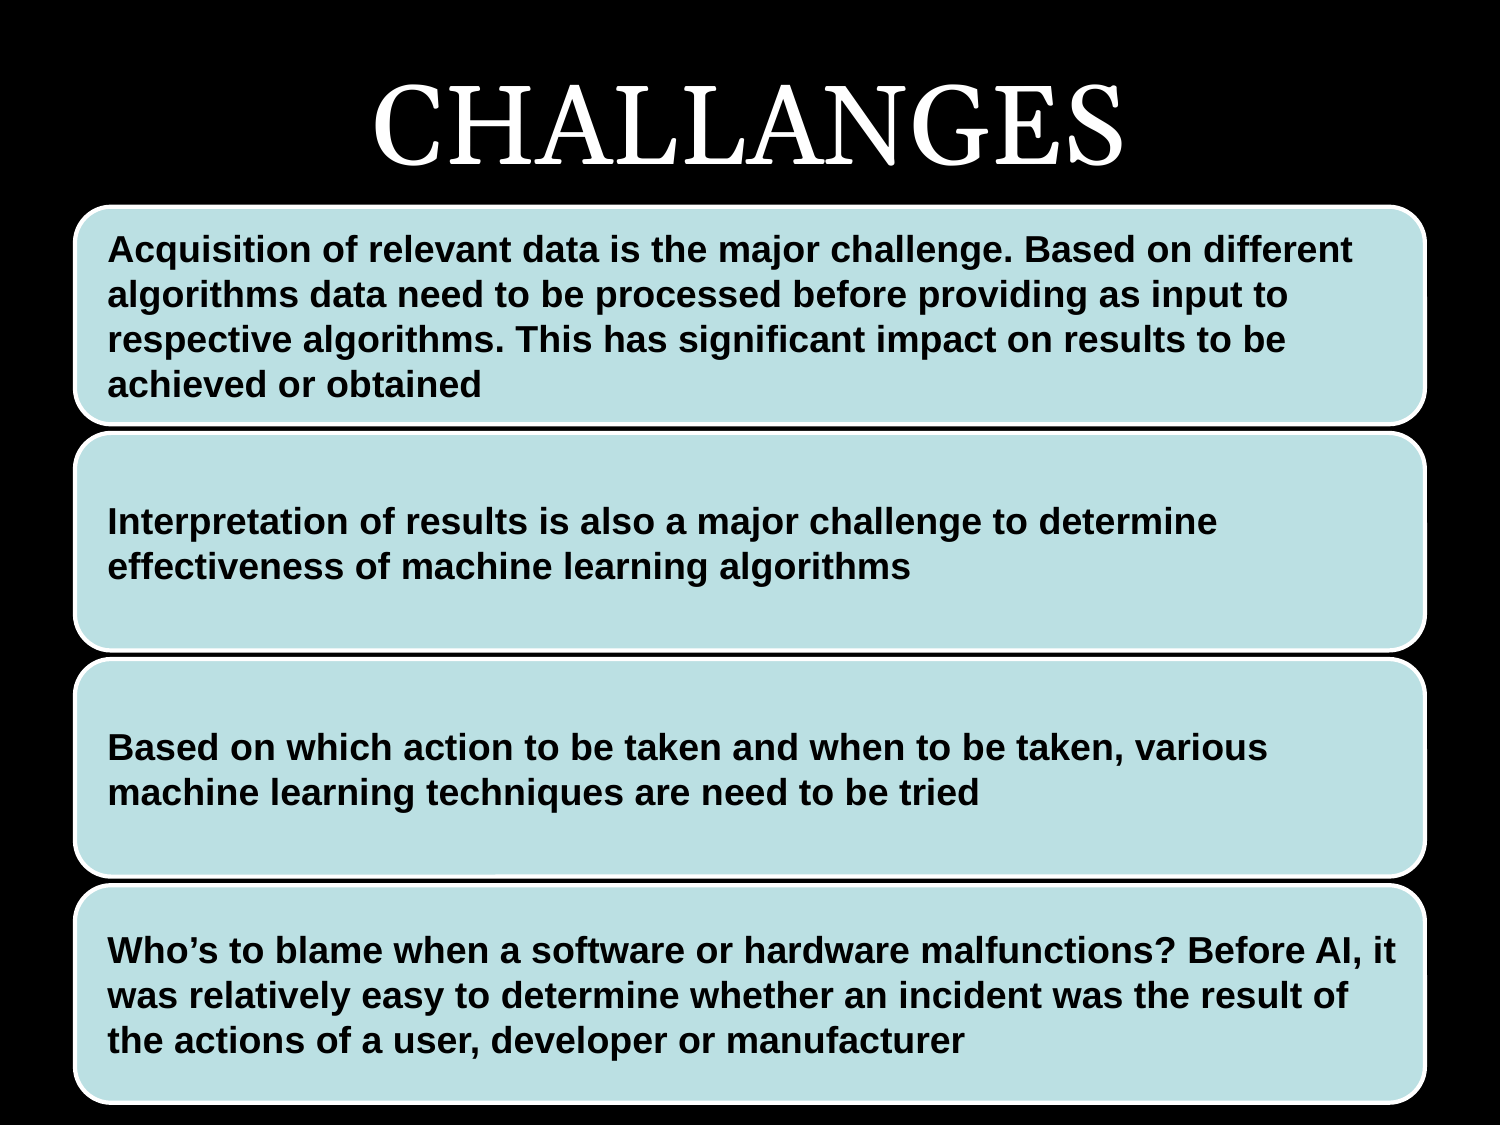

# CHALLANGES
Acquisition of relevant data is the major challenge. Based on different algorithms data need to be processed before providing as input to respective algorithms. This has significant impact on results to be achieved or obtained
Interpretation of results is also a major challenge to determine effectiveness of machine learning algorithms
Based on which action to be taken and when to be taken, various machine learning techniques are need to be tried
Who’s to blame when a software or hardware malfunctions? Before AI, it was relatively easy to determine whether an incident was the result of the actions of a user, developer or manufacturer